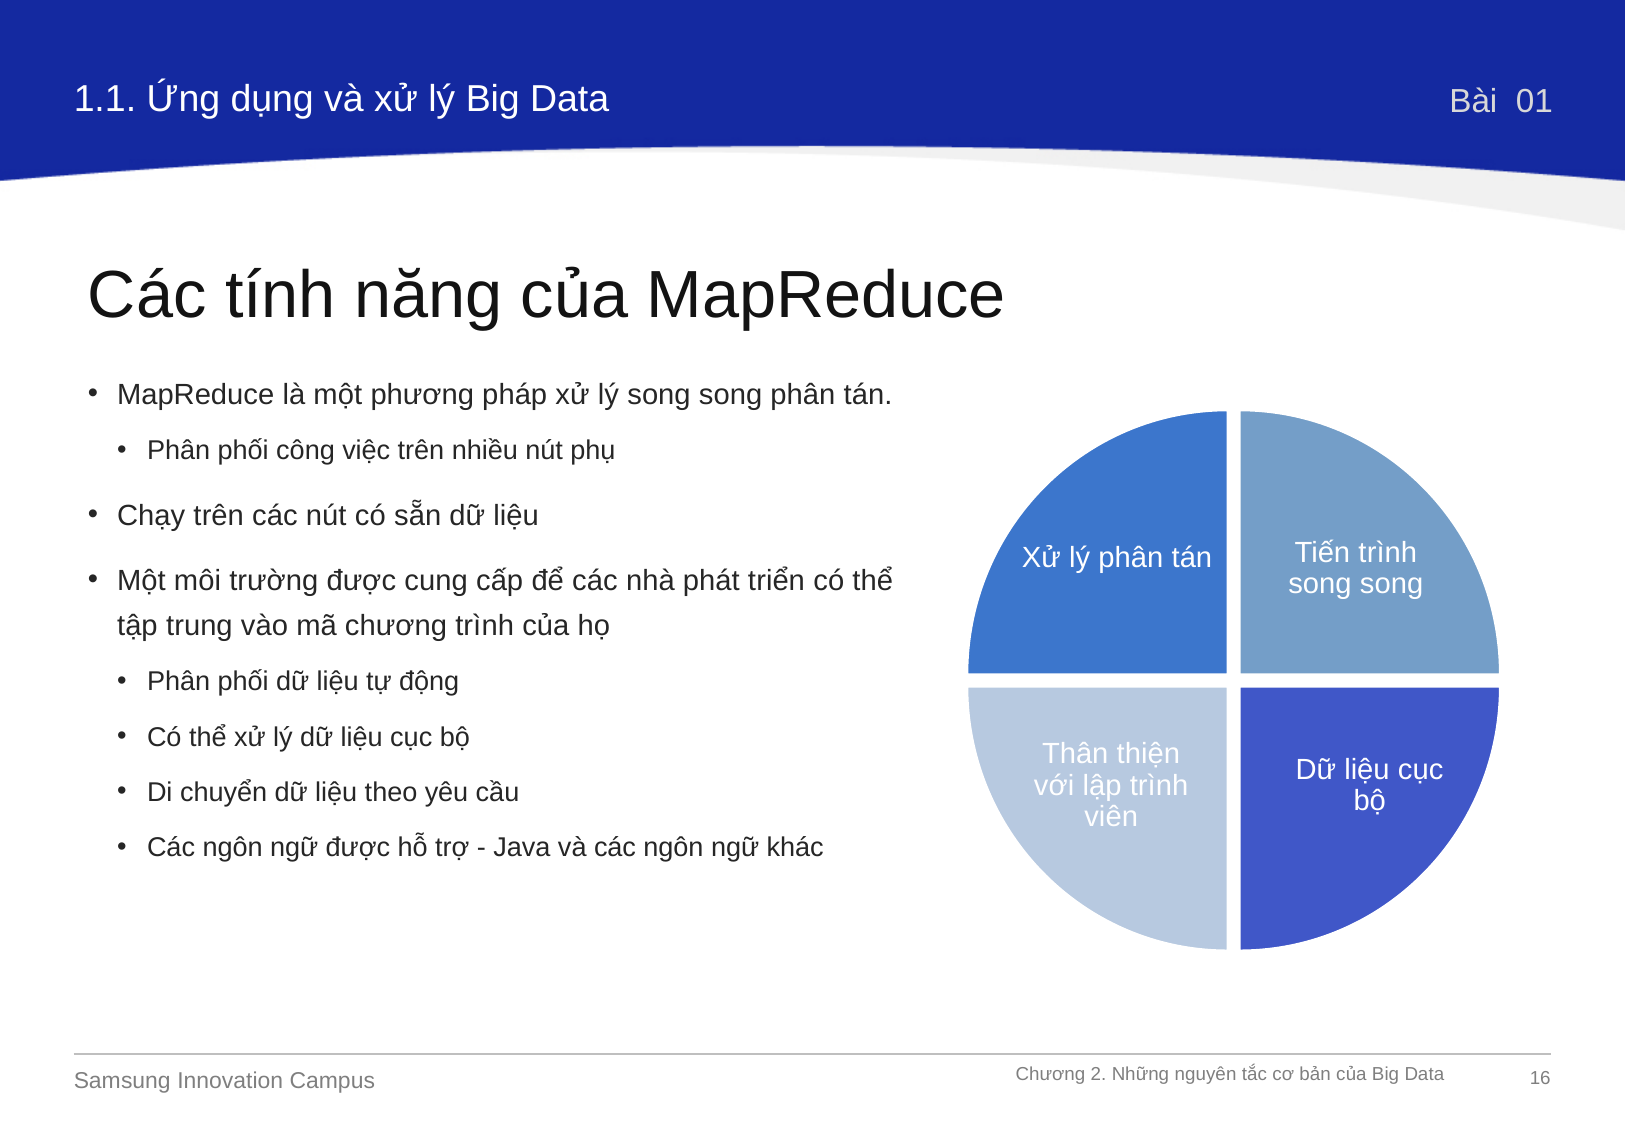

1.1. Ứng dụng và xử lý Big Data
Bài  01
Các tính năng của MapReduce
MapReduce là một phương pháp xử lý song song phân tán.
Phân phối công việc trên nhiều nút phụ
Chạy trên các nút có sẵn dữ liệu
Một môi trường được cung cấp để các nhà phát triển có thể tập trung vào mã chương trình của họ
Phân phối dữ liệu tự động
Có thể xử lý dữ liệu cục bộ
Di chuyển dữ liệu theo yêu cầu
Các ngôn ngữ được hỗ trợ - Java và các ngôn ngữ khác

Tiến trình song song
Xử lý phân tán
Thân thiện với lập trình viên
Dữ liệu cục bộ